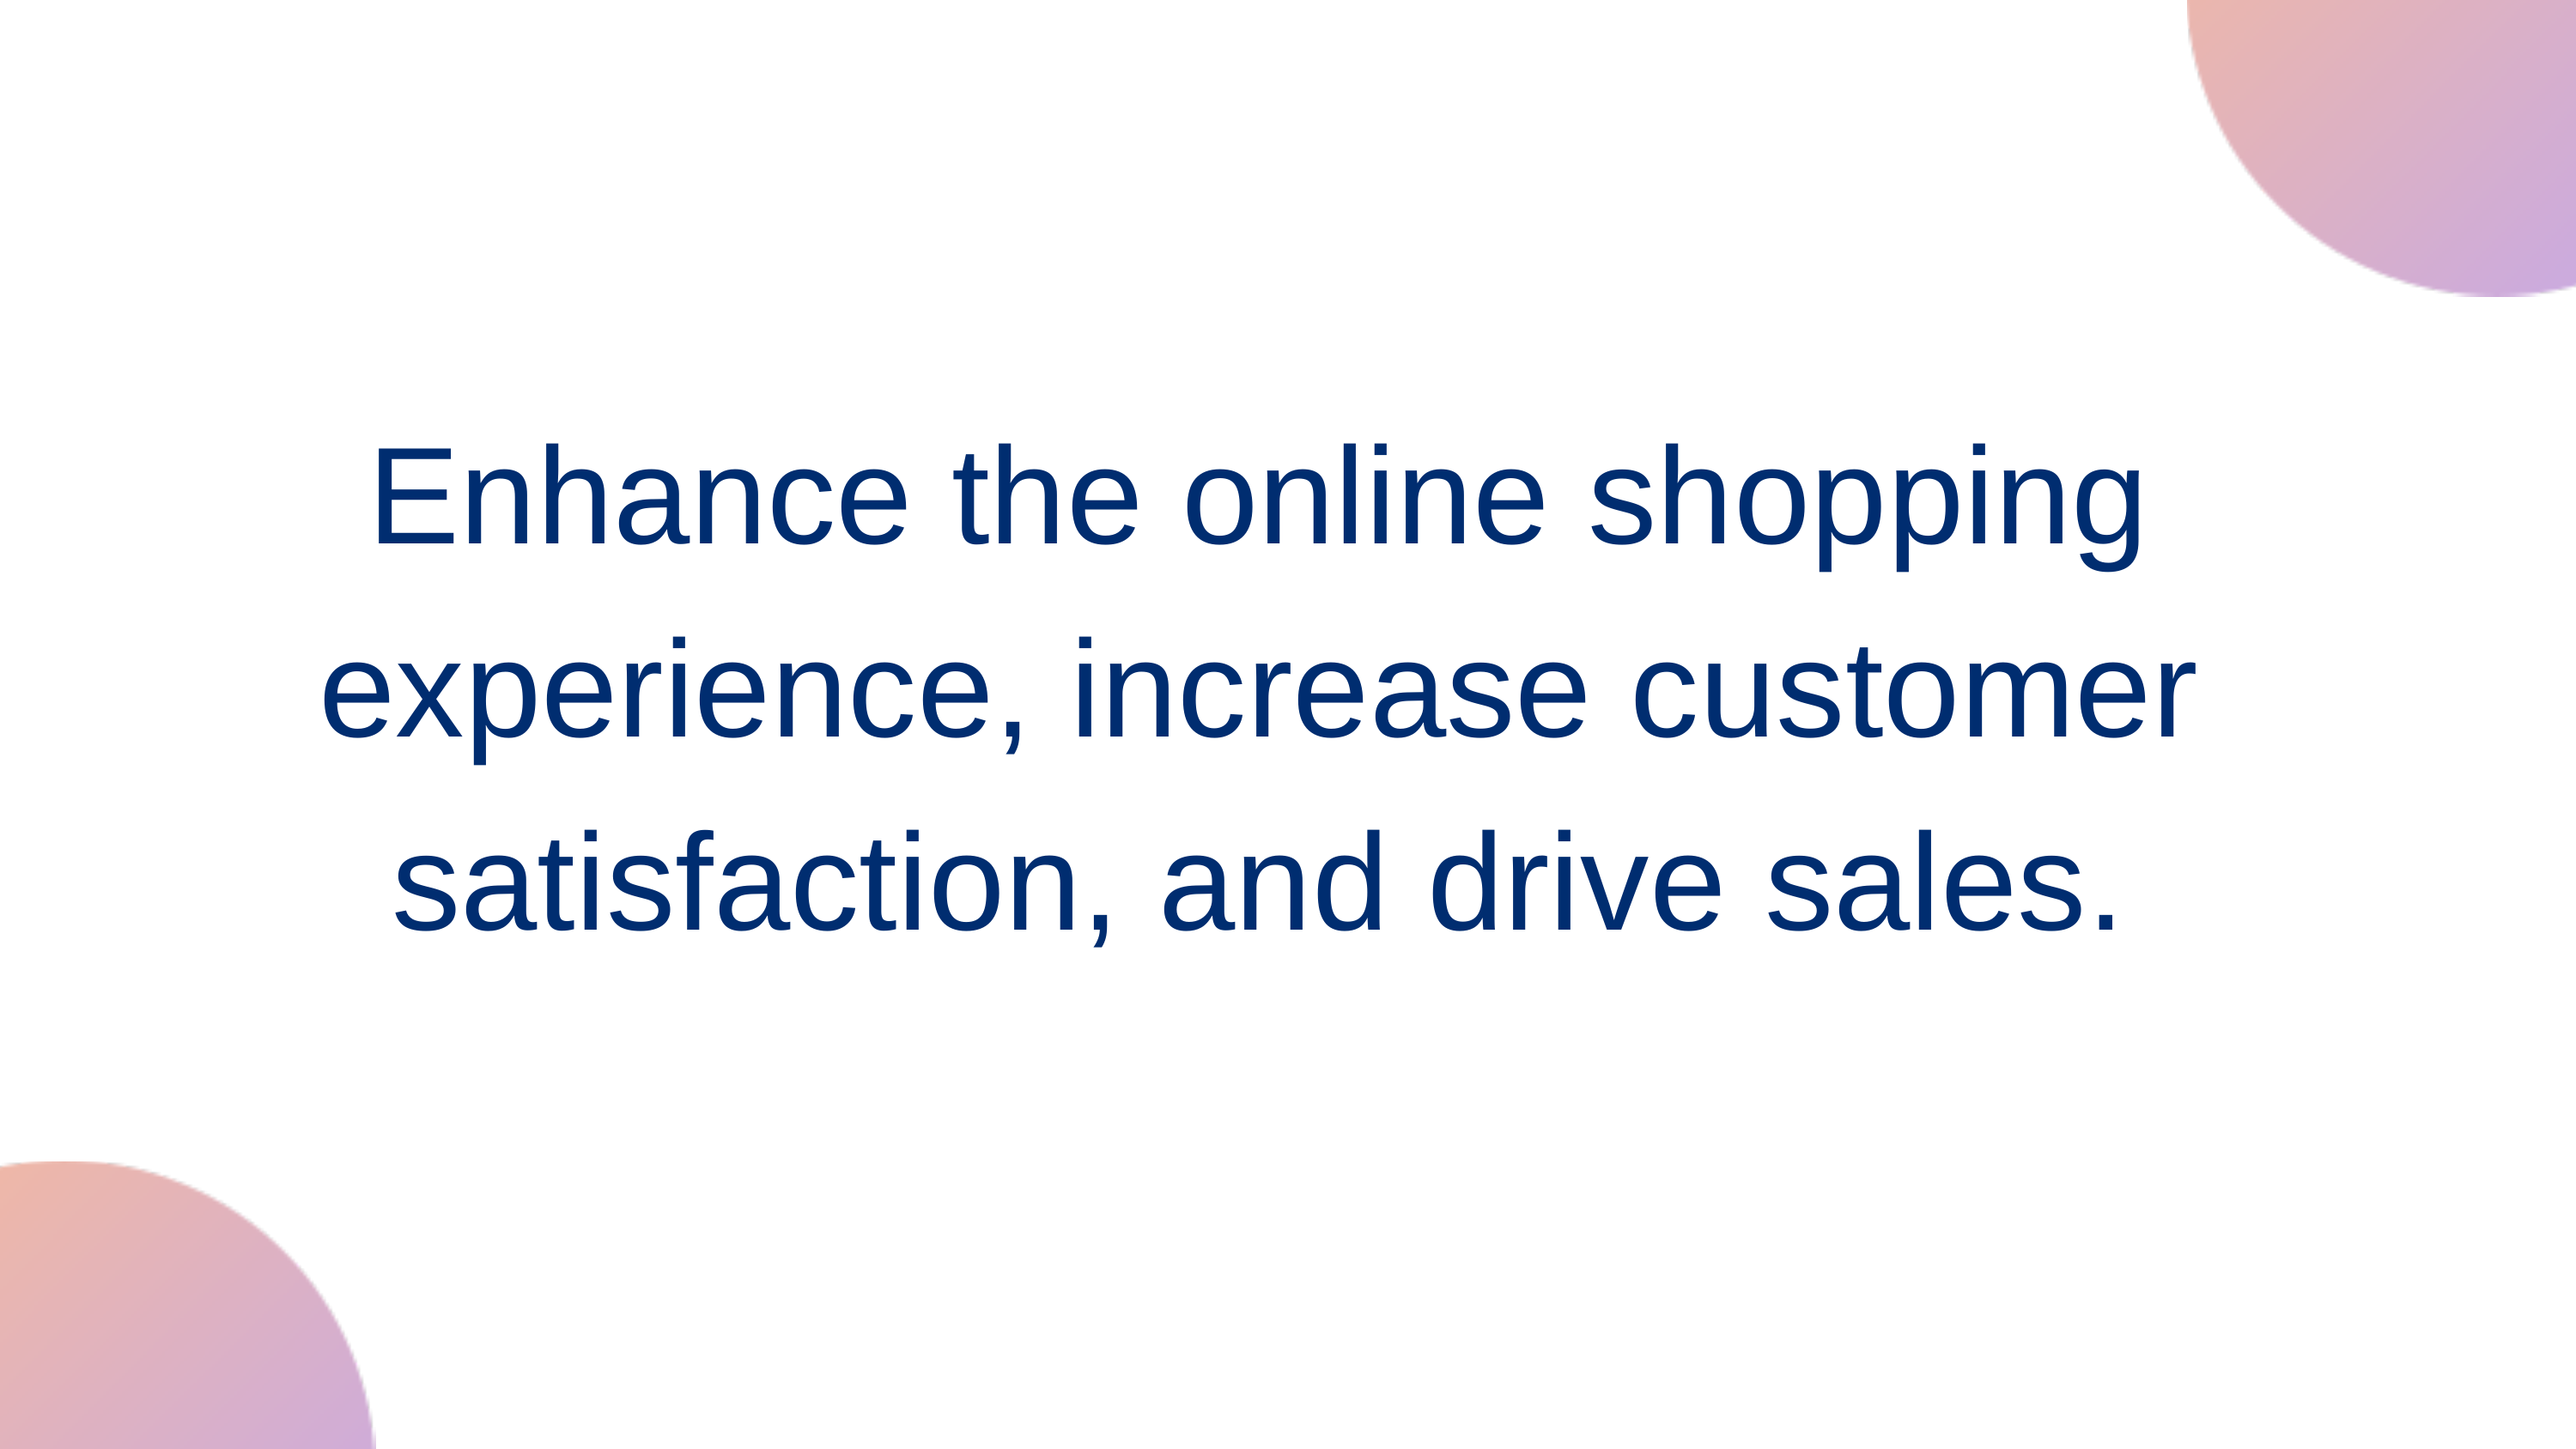

Enhance the online shopping experience, increase customer satisfaction, and drive sales.